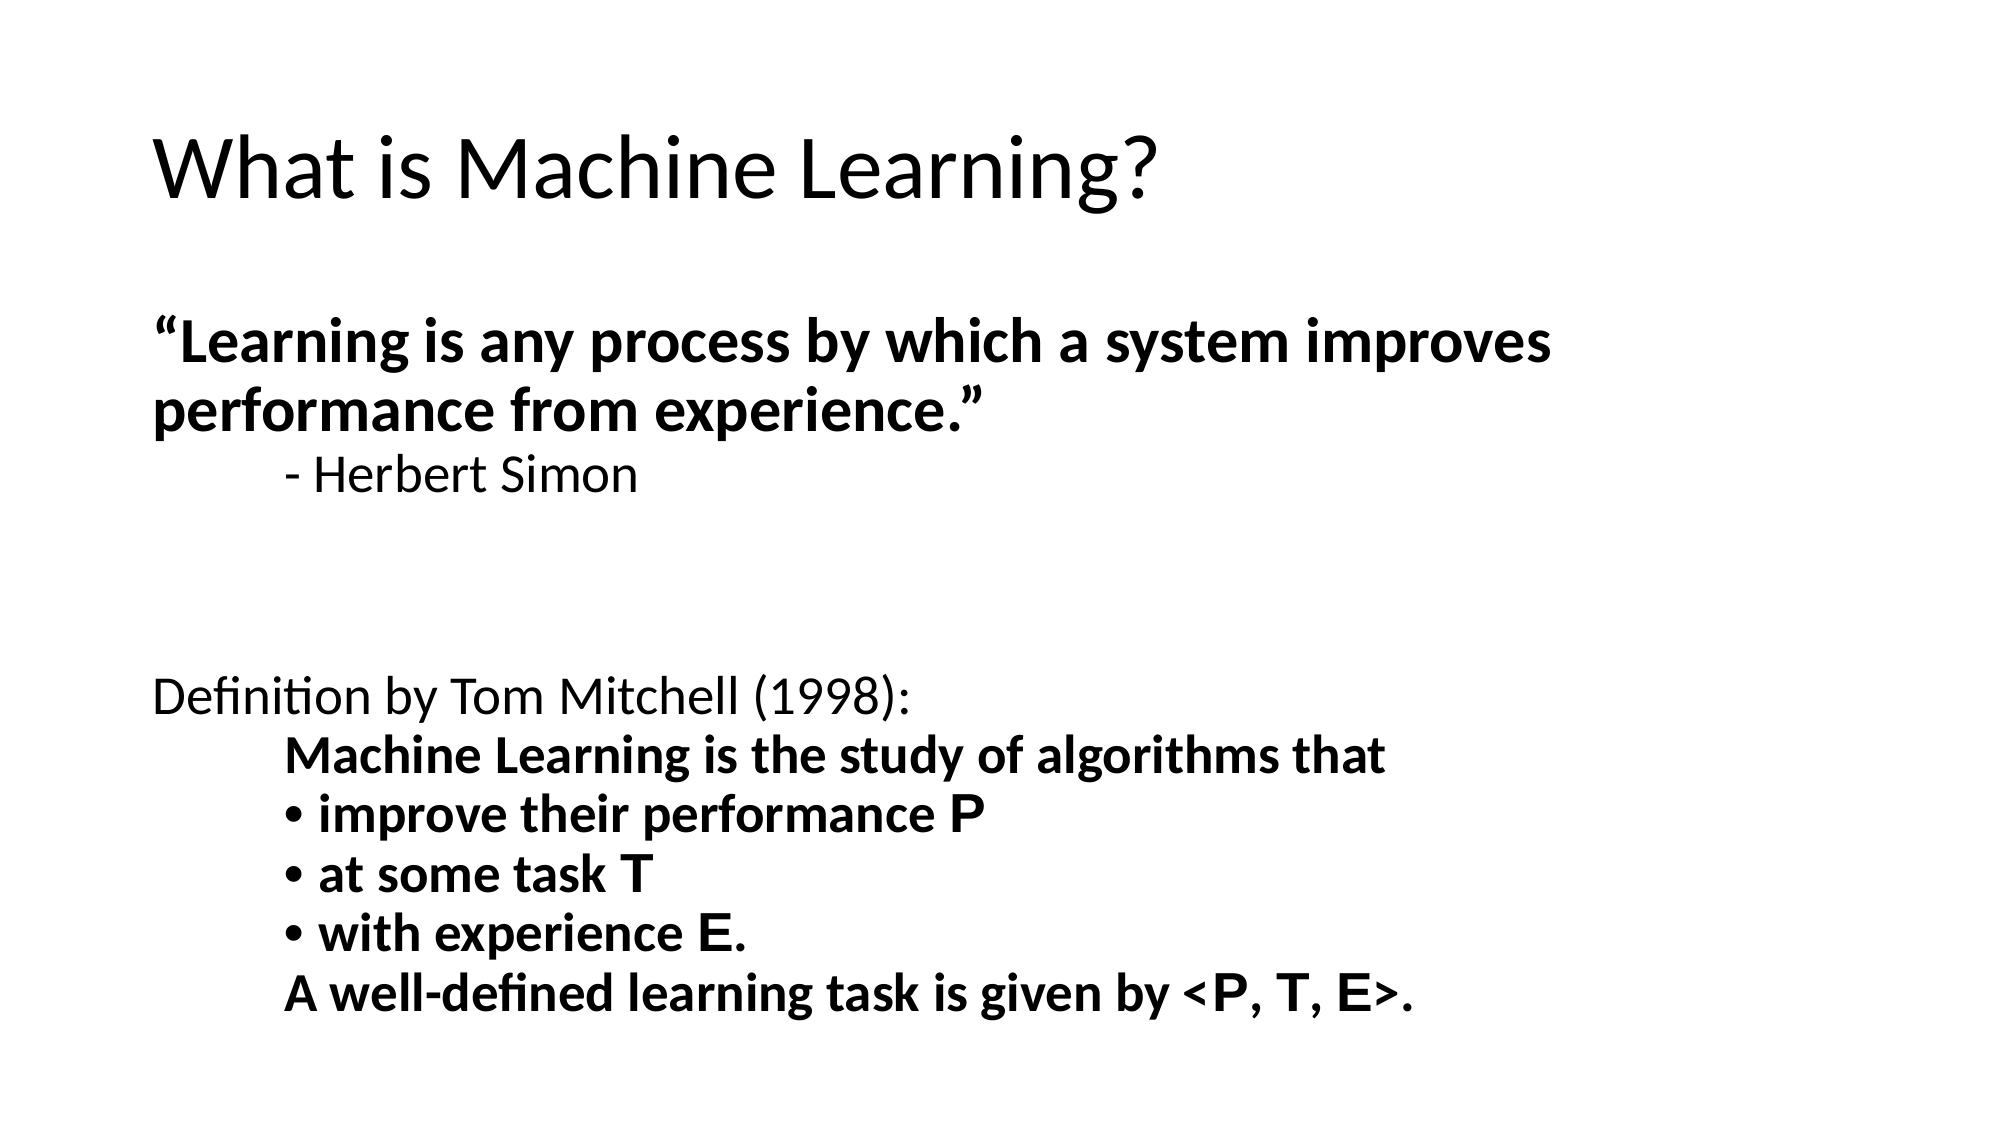

# What is Machine Learning?
“Learning is any process by which a system improves
performance from experience.”
								- Herbert Simon

Definition by Tom Mitchell (1998):
	Machine Learning is the study of algorithms that
		• improve their performance P
		• at some task T
		• with experience E.
		A well-defined learning task is given by <P, T, E>.